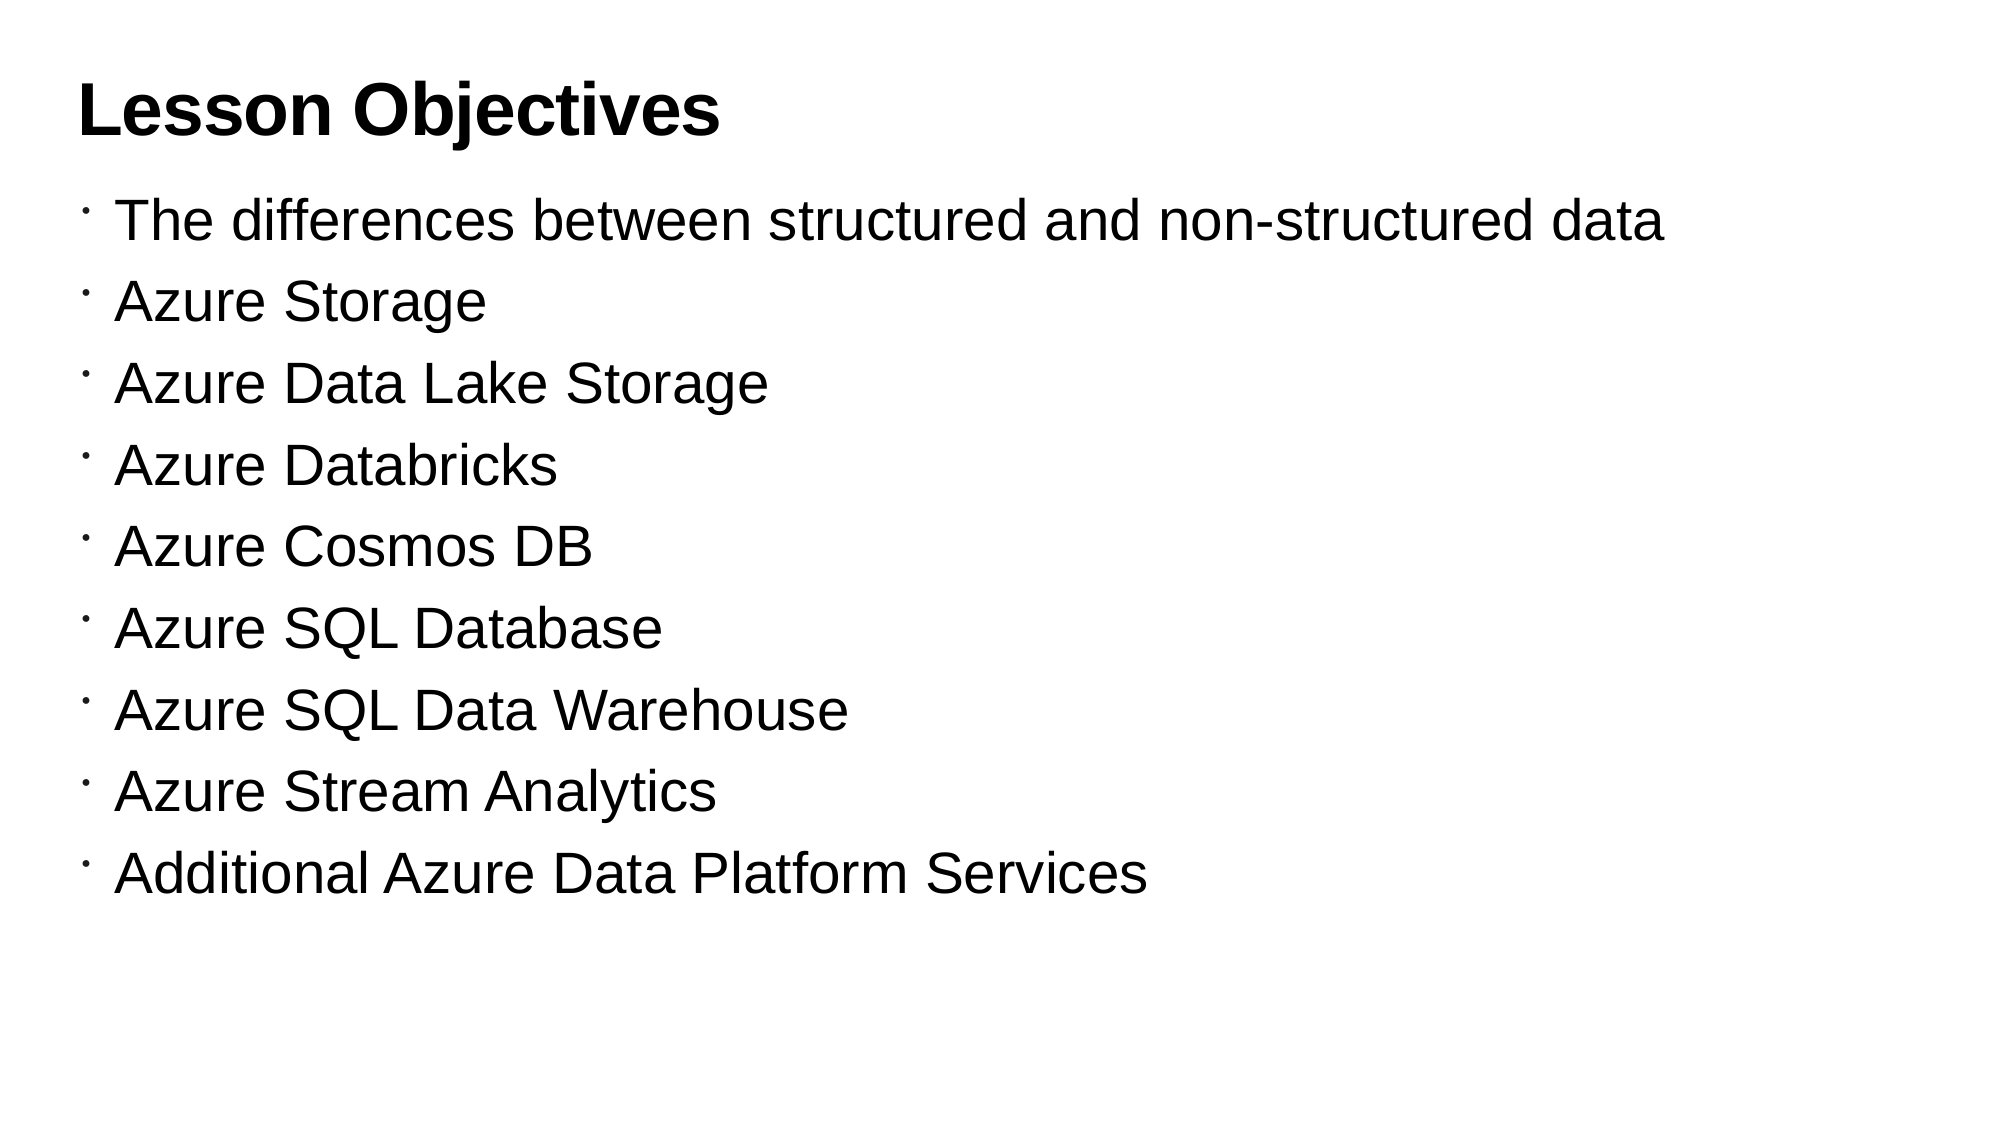

# Lesson Objectives
The differences between structured and non-structured data
Azure Storage
Azure Data Lake Storage
Azure Databricks
Azure Cosmos DB
Azure SQL Database
Azure SQL Data Warehouse
Azure Stream Analytics
Additional Azure Data Platform Services